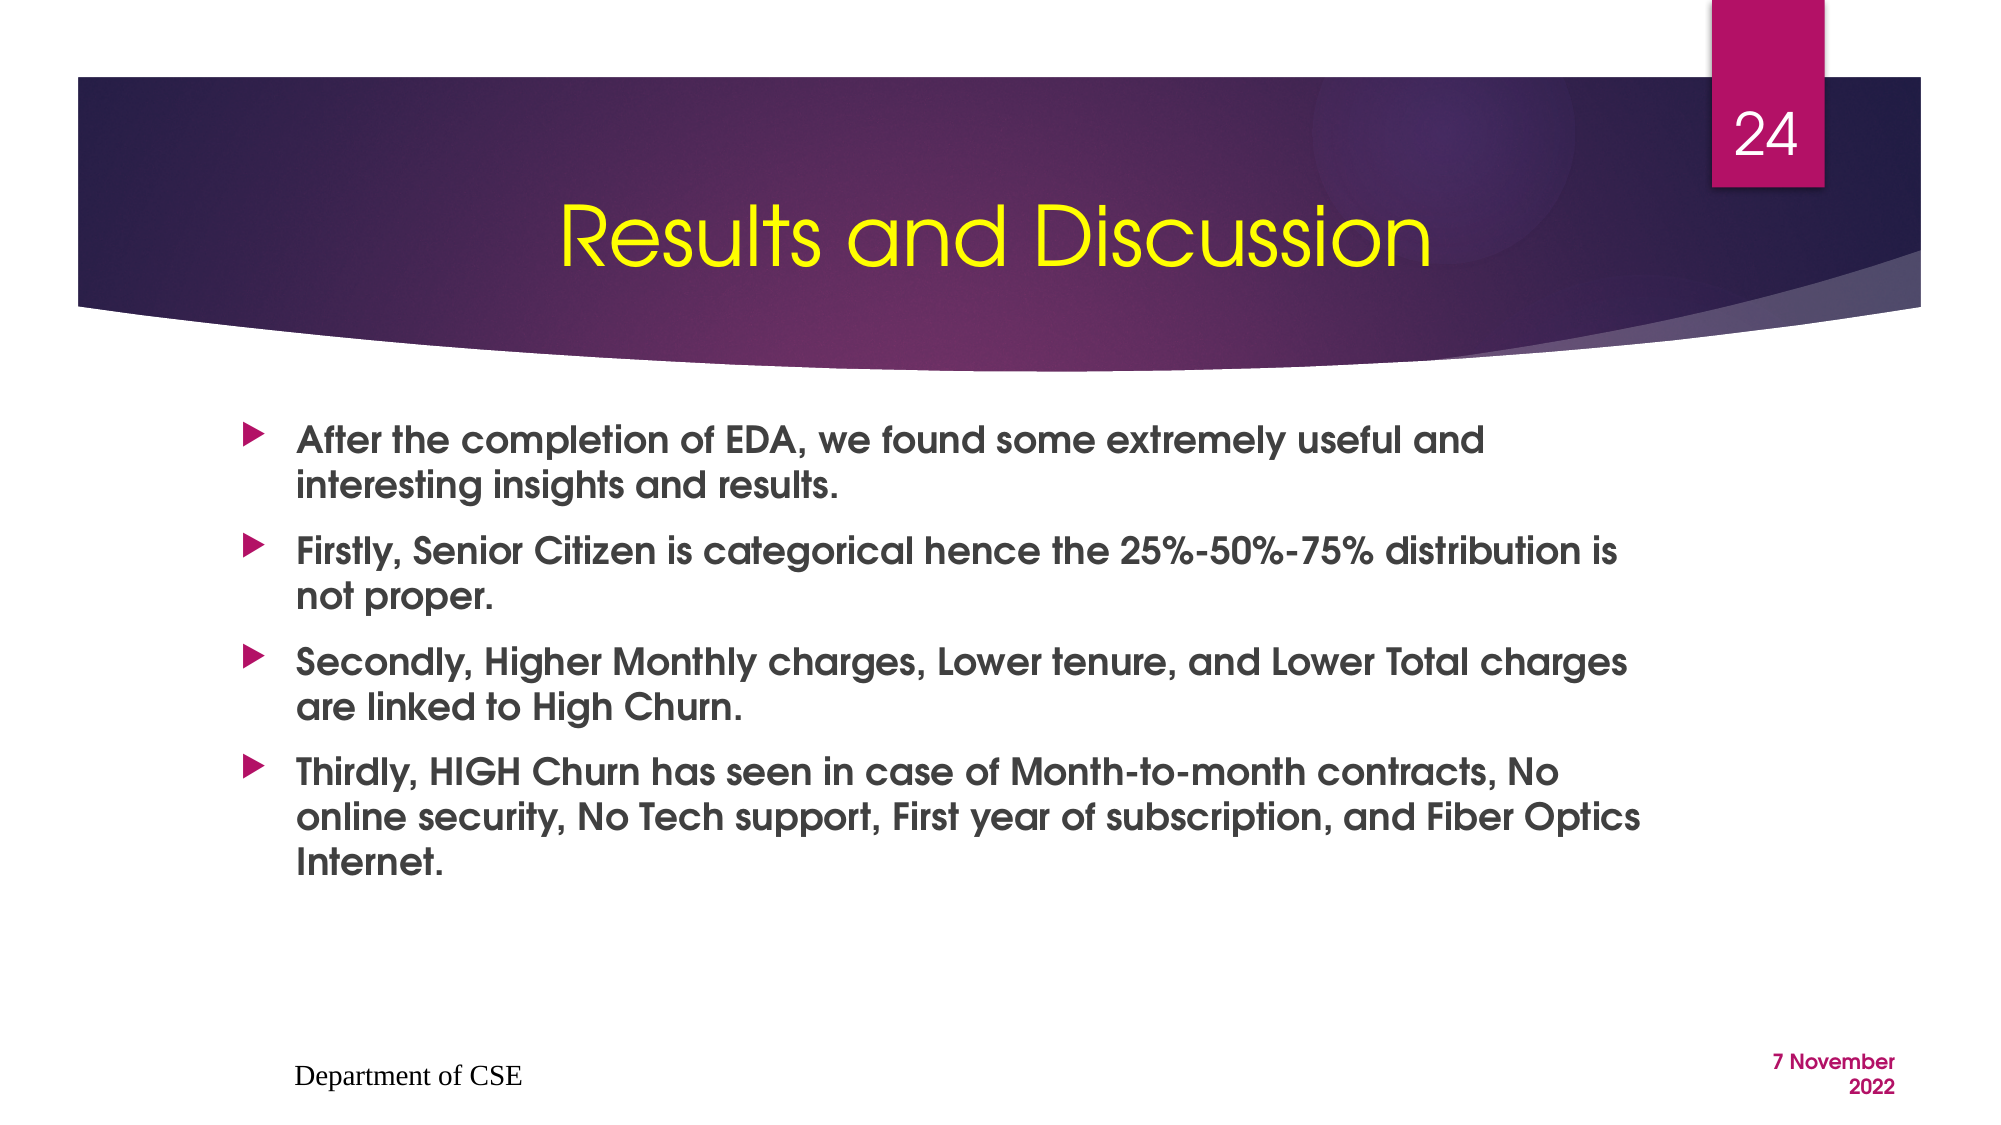

24
# Results and Discussion
After the completion of EDA, we found some extremely useful and interesting insights and results.
Firstly, Senior Citizen is categorical hence the 25%-50%-75% distribution is not proper.
Secondly, Higher Monthly charges, Lower tenure, and Lower Total charges are linked to High Churn.
Thirdly, HIGH Churn has seen in case of Month-to-month contracts, No online security, No Tech support, First year of subscription, and Fiber Optics Internet.
Department of CSE
7 November 2022